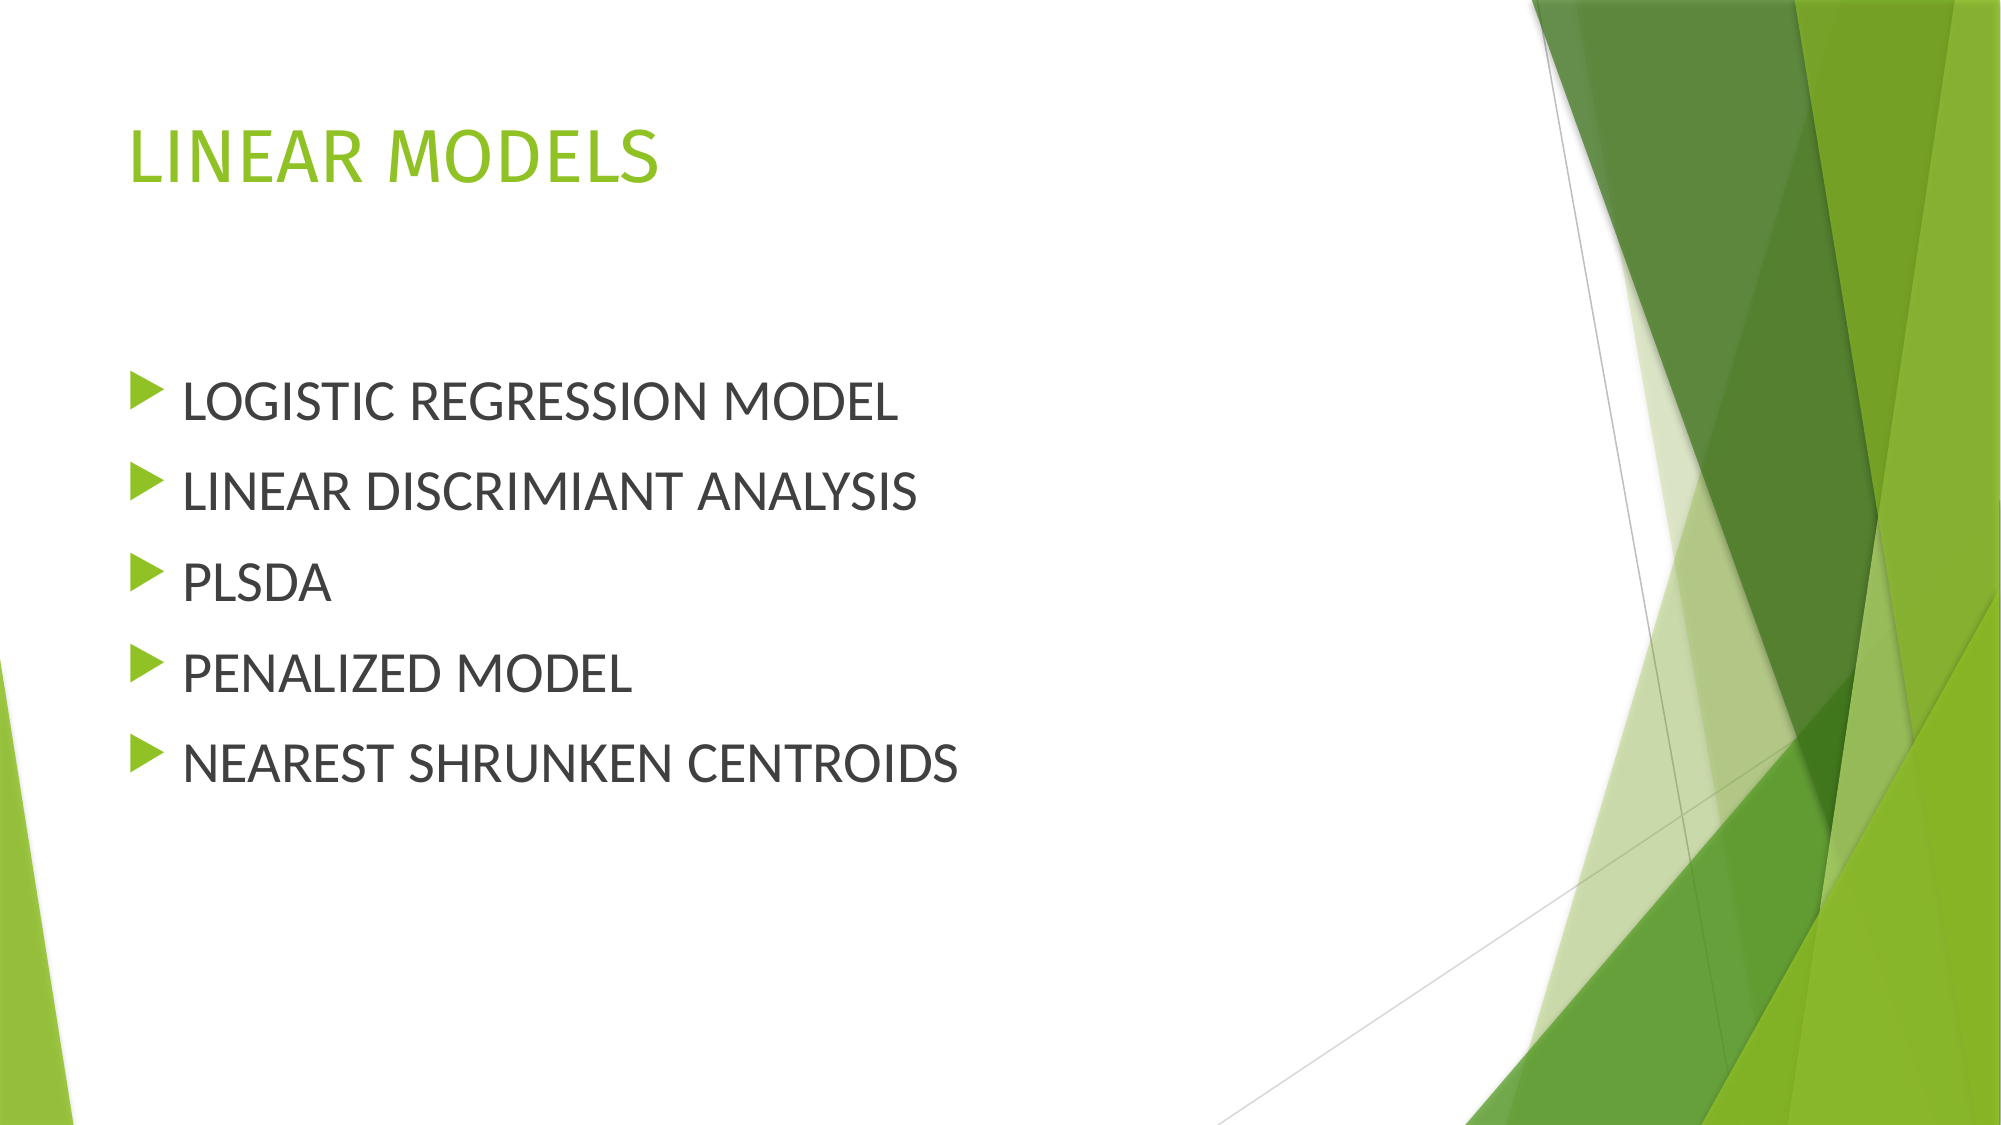

# LINEAR MODELS
LOGISTIC REGRESSION MODEL
LINEAR DISCRIMIANT ANALYSIS
PLSDA
PENALIZED MODEL
NEAREST SHRUNKEN CENTROIDS